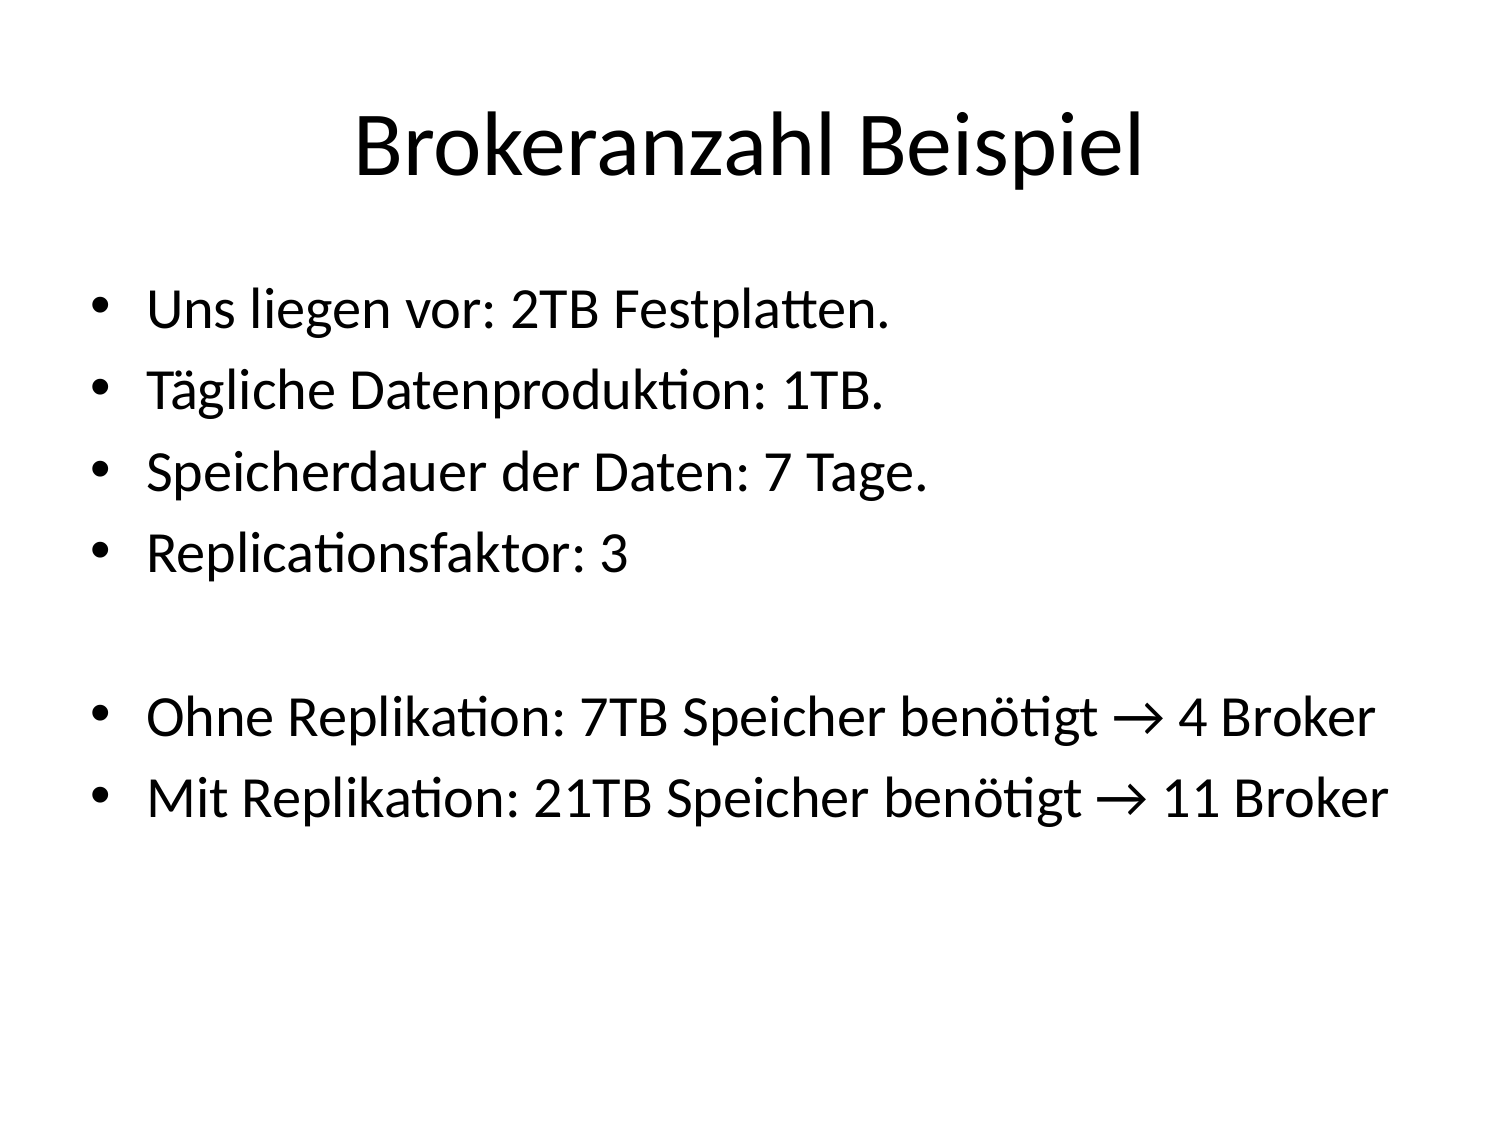

# Brokeranzahl Beispiel
Uns liegen vor: 2TB Festplatten.
Tägliche Datenproduktion: 1TB.
Speicherdauer der Daten: 7 Tage.
Replicationsfaktor: 3

Ohne Replikation: 7TB Speicher benötigt → 4 Broker
Mit Replikation: 21TB Speicher benötigt → 11 Broker